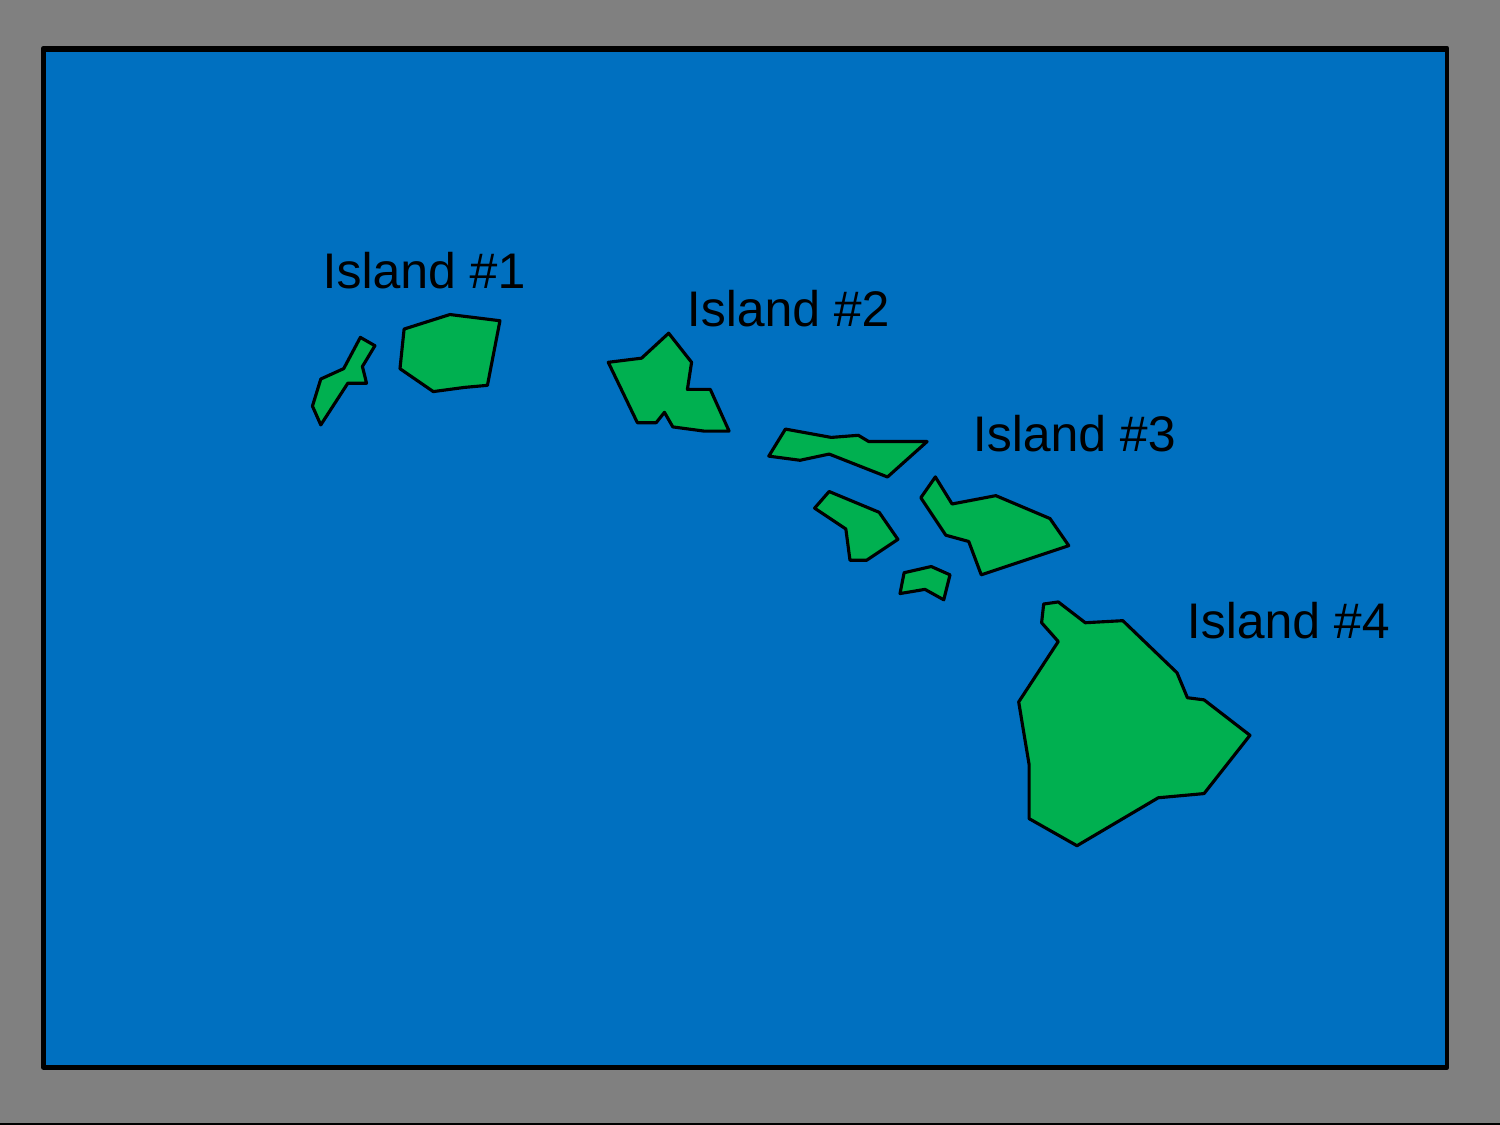

# Island #1
Island #2

Island #3
Island #4